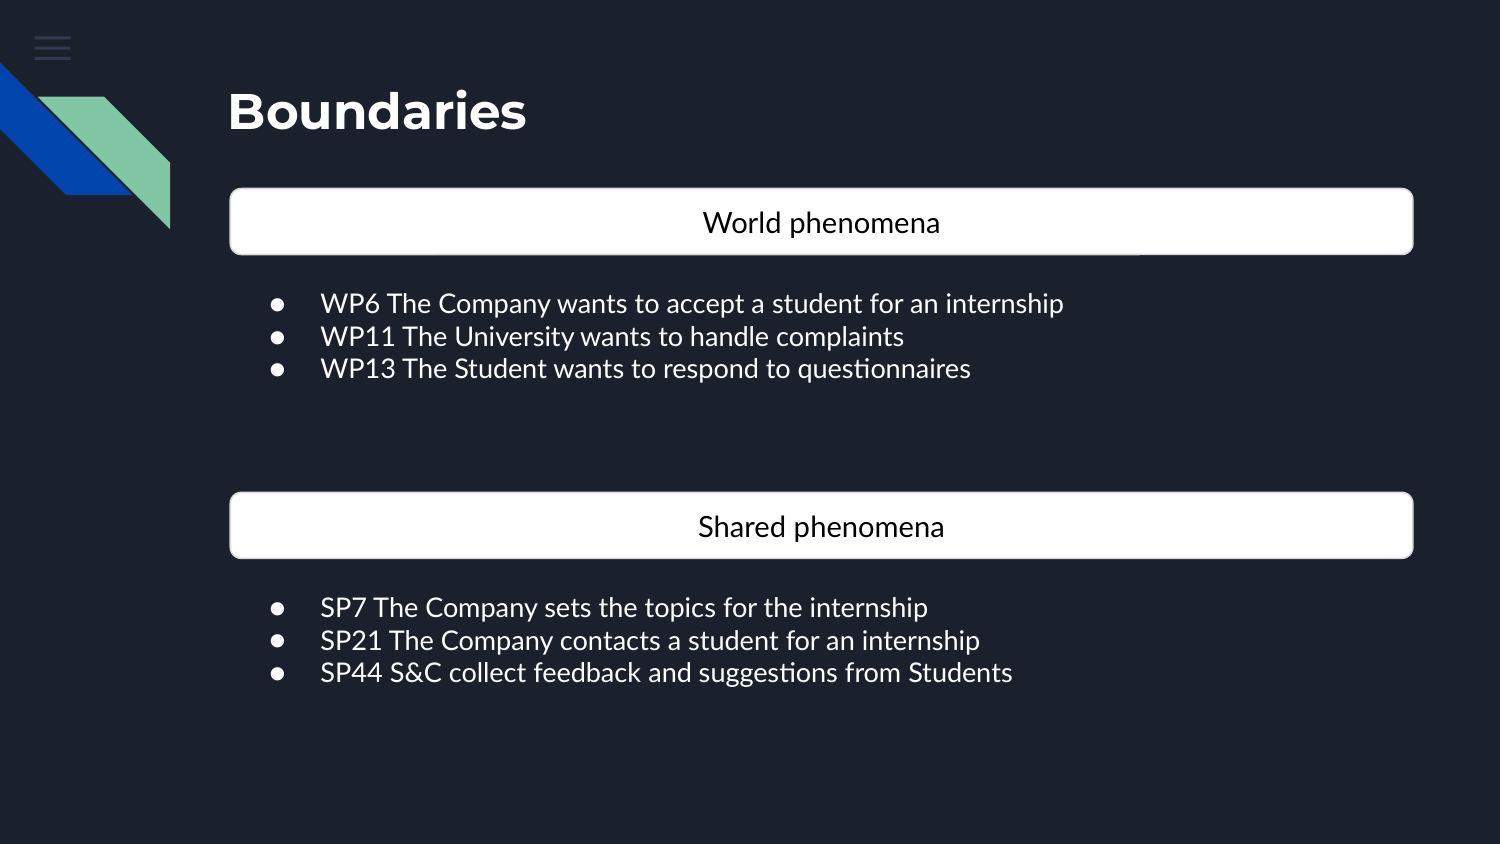

# Boundaries
World phenomena
WP6 The Company wants to accept a student for an internship
WP11 The University wants to handle complaints
WP13 The Student wants to respond to questionnaires
Shared phenomena
SP7 The Company sets the topics for the internship
SP21 The Company contacts a student for an internship
SP44 S&C collect feedback and suggestions from Students